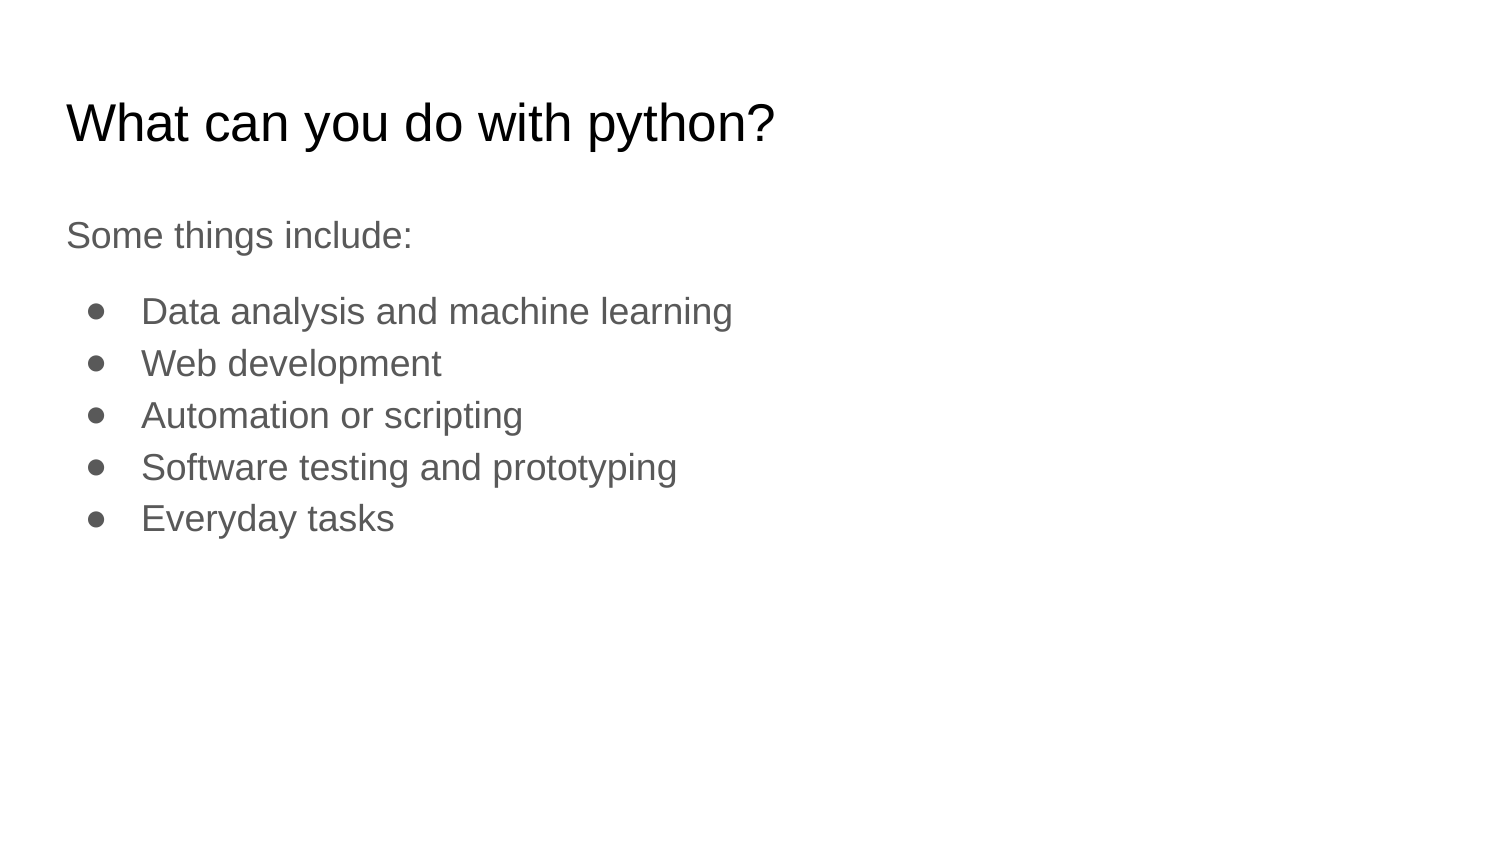

# What can you do with python?
Some things include:
Data analysis and machine learning
Web development
Automation or scripting
Software testing and prototyping
Everyday tasks